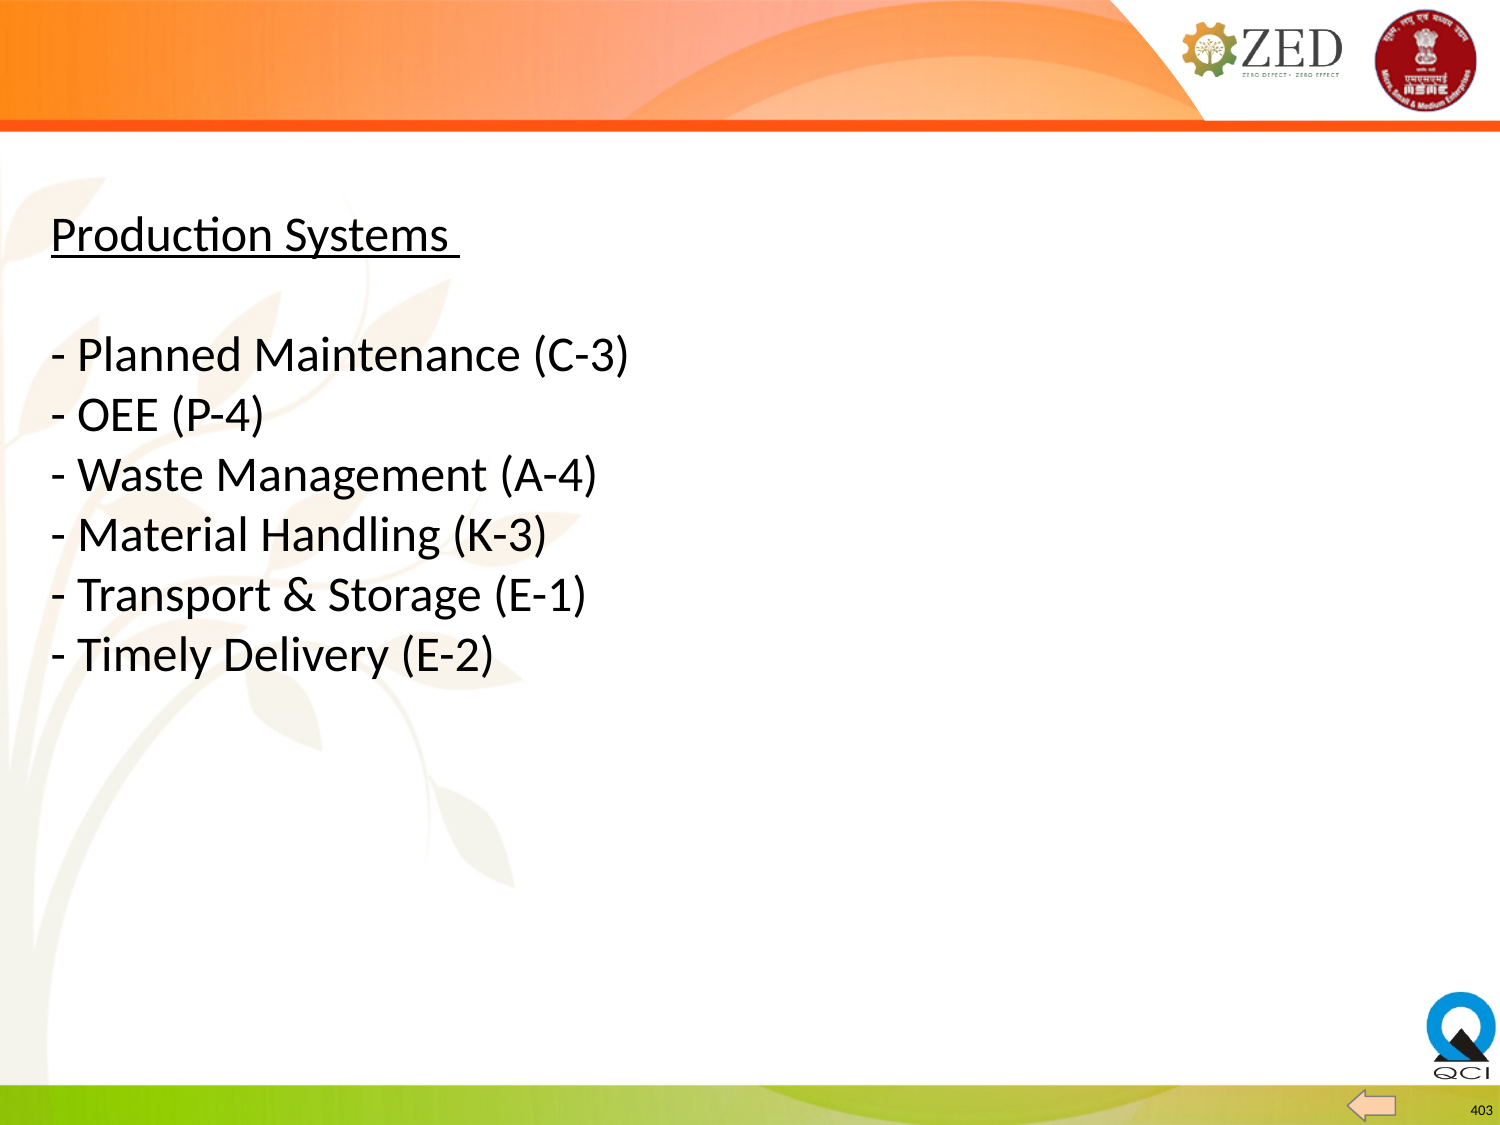

Production Systems

- Planned Maintenance (C-3)
- OEE (P-4)
- Waste Management (A-4)
- Material Handling (K-3)
- Transport & Storage (E-1)
- Timely Delivery (E-2)